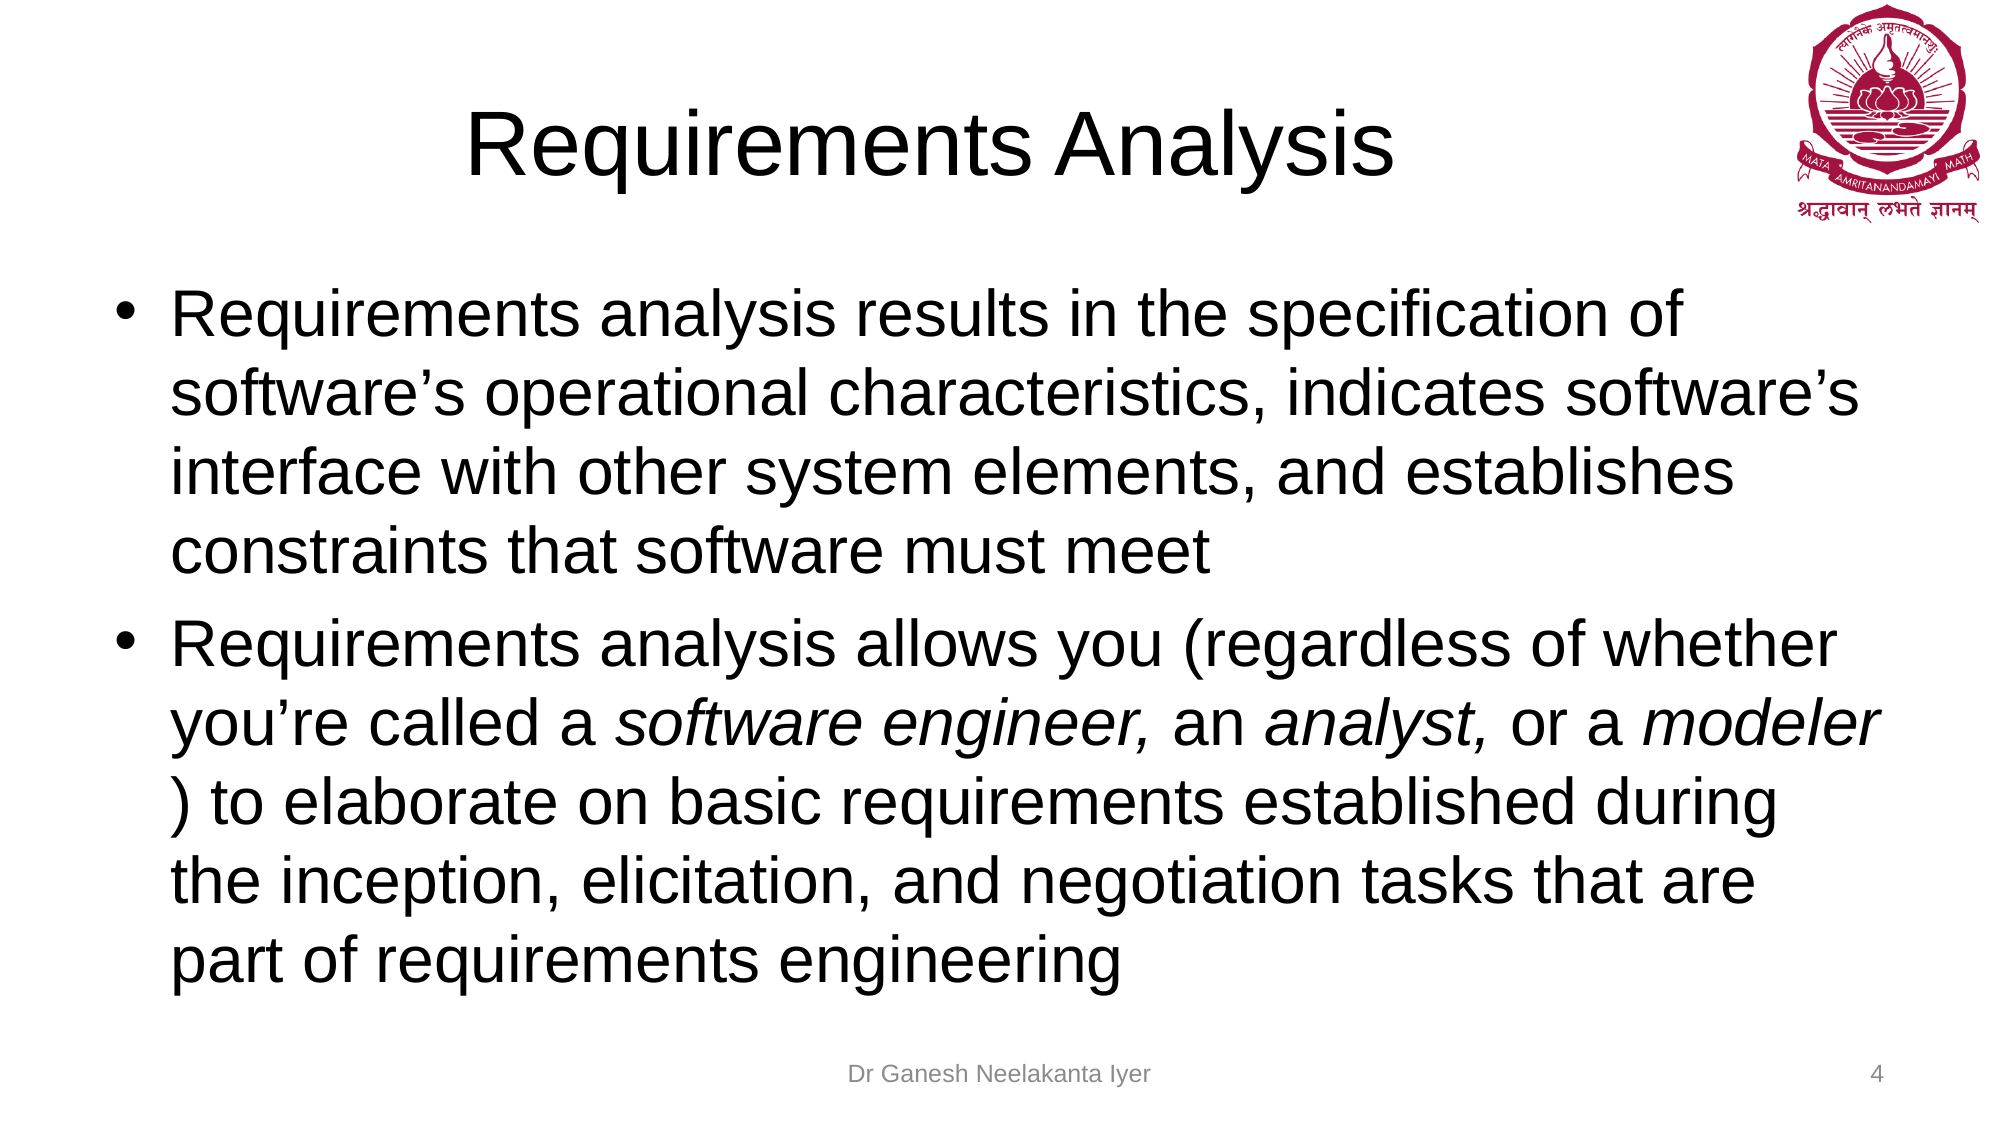

# Requirements Analysis
Requirements analysis results in the specification of software’s operational characteristics, indicates software’s interface with other system elements, and establishes constraints that software must meet
Requirements analysis allows you (regardless of whether you’re called a software engineer, an analyst, or a modeler ) to elaborate on basic requirements established during the inception, elicitation, and negotiation tasks that are part of requirements engineering
Dr Ganesh Neelakanta Iyer
4